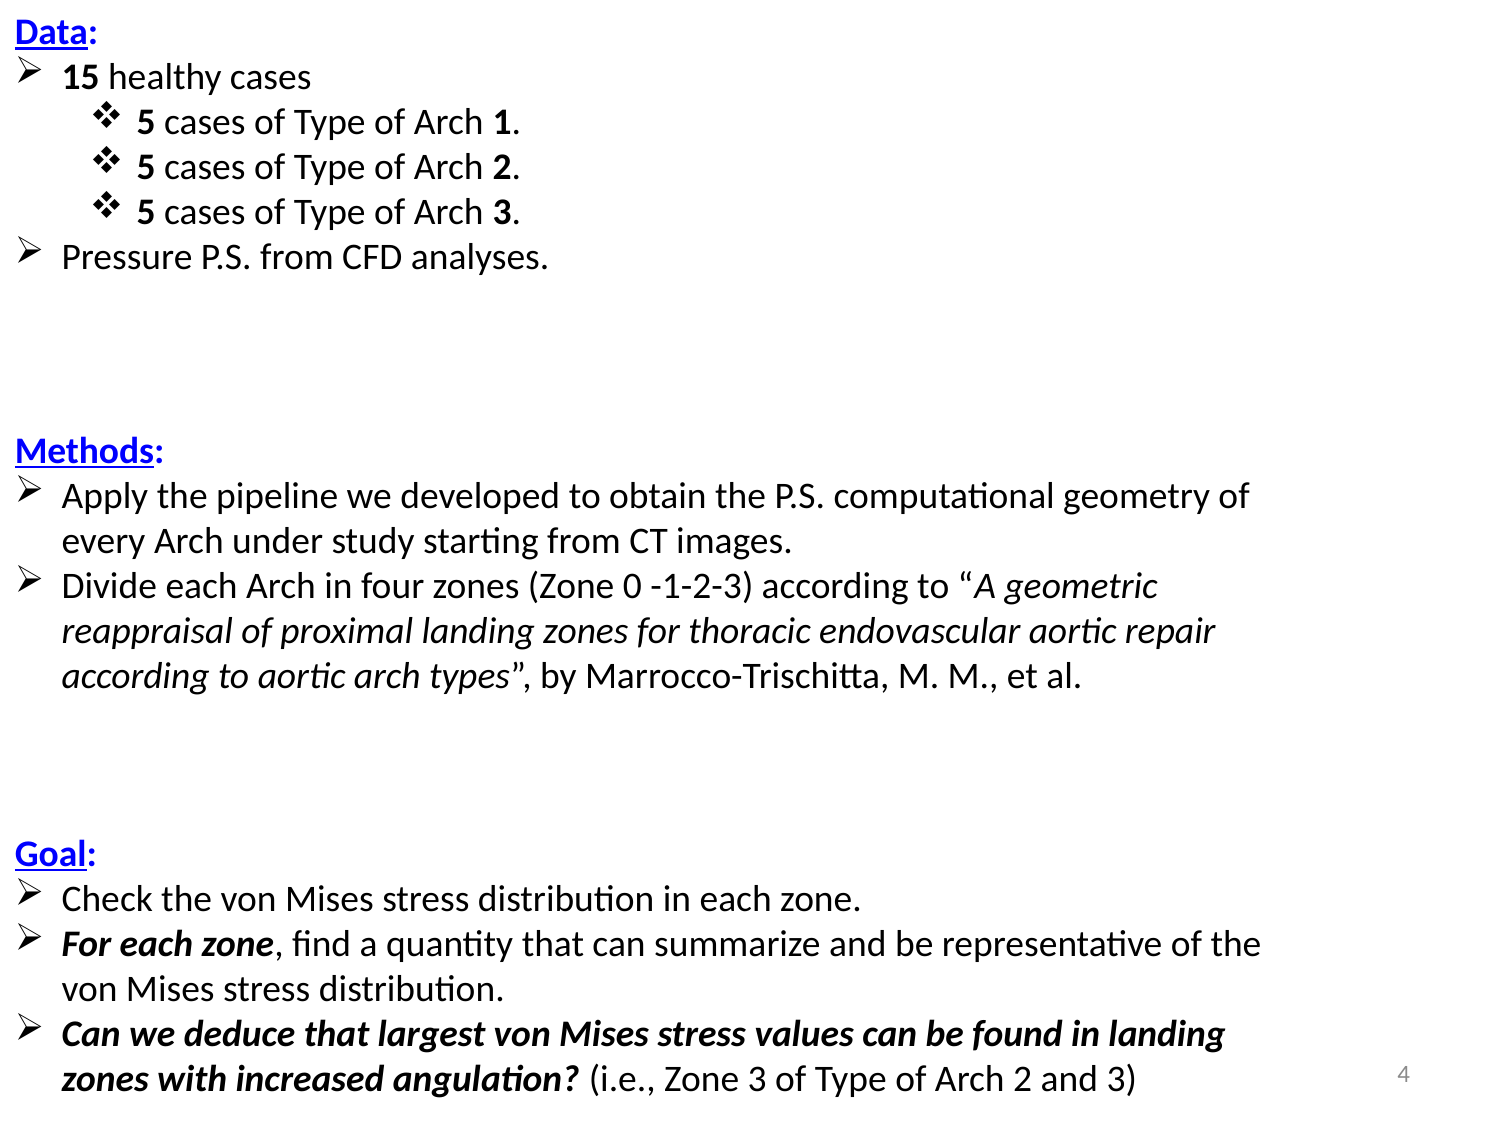

Data:
15 healthy cases
5 cases of Type of Arch 1.
5 cases of Type of Arch 2.
5 cases of Type of Arch 3.
Pressure P.S. from CFD analyses.
Methods:
Apply the pipeline we developed to obtain the P.S. computational geometry of every Arch under study starting from CT images.
Divide each Arch in four zones (Zone 0 -1-2-3) according to “A geometric reappraisal of proximal landing zones for thoracic endovascular aortic repair according to aortic arch types”, by Marrocco-Trischitta, M. M., et al.
Goal:
Check the von Mises stress distribution in each zone.
For each zone, find a quantity that can summarize and be representative of the von Mises stress distribution.
Can we deduce that largest von Mises stress values can be found in landing zones with increased angulation? (i.e., Zone 3 of Type of Arch 2 and 3)
4